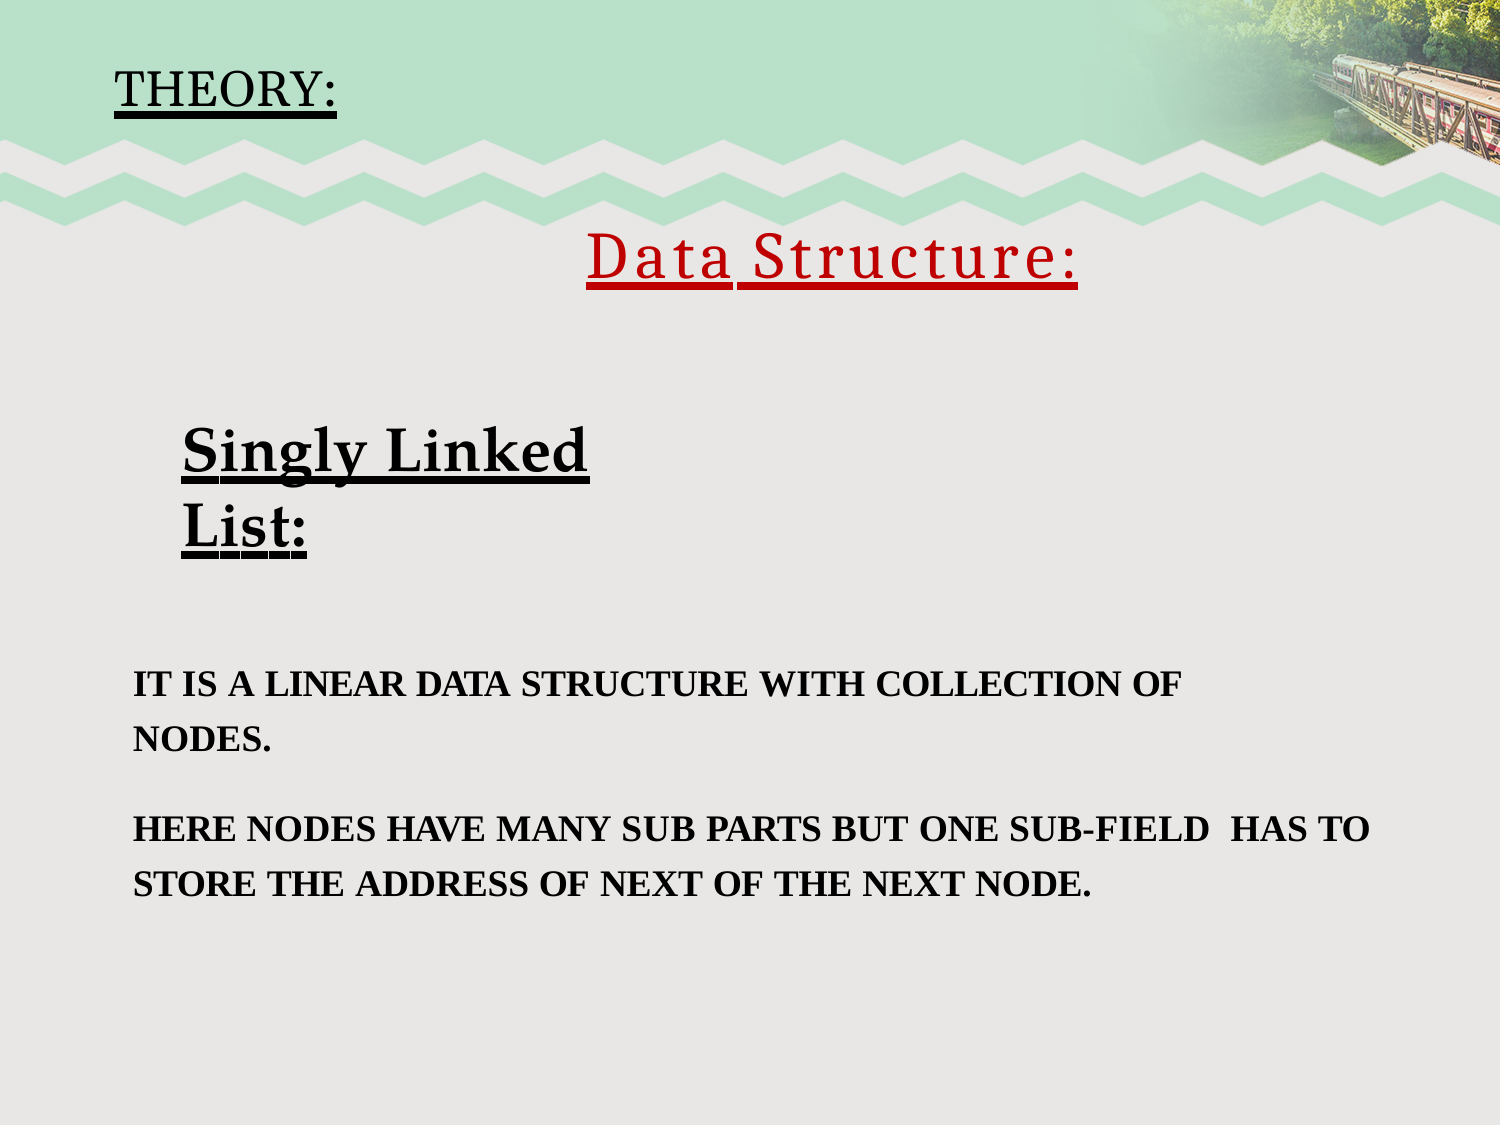

#
THEORY:
Data Structure:

Singly Linked List:
IT IS A LINEAR DATA STRUCTURE WITH COLLECTION OF  NODES.
HERE NODES HAVE MANY SUB PARTS BUT ONE SUB-FIELD  HAS TO STORE THE ADDRESS OF NEXT OF THE NEXT NODE.